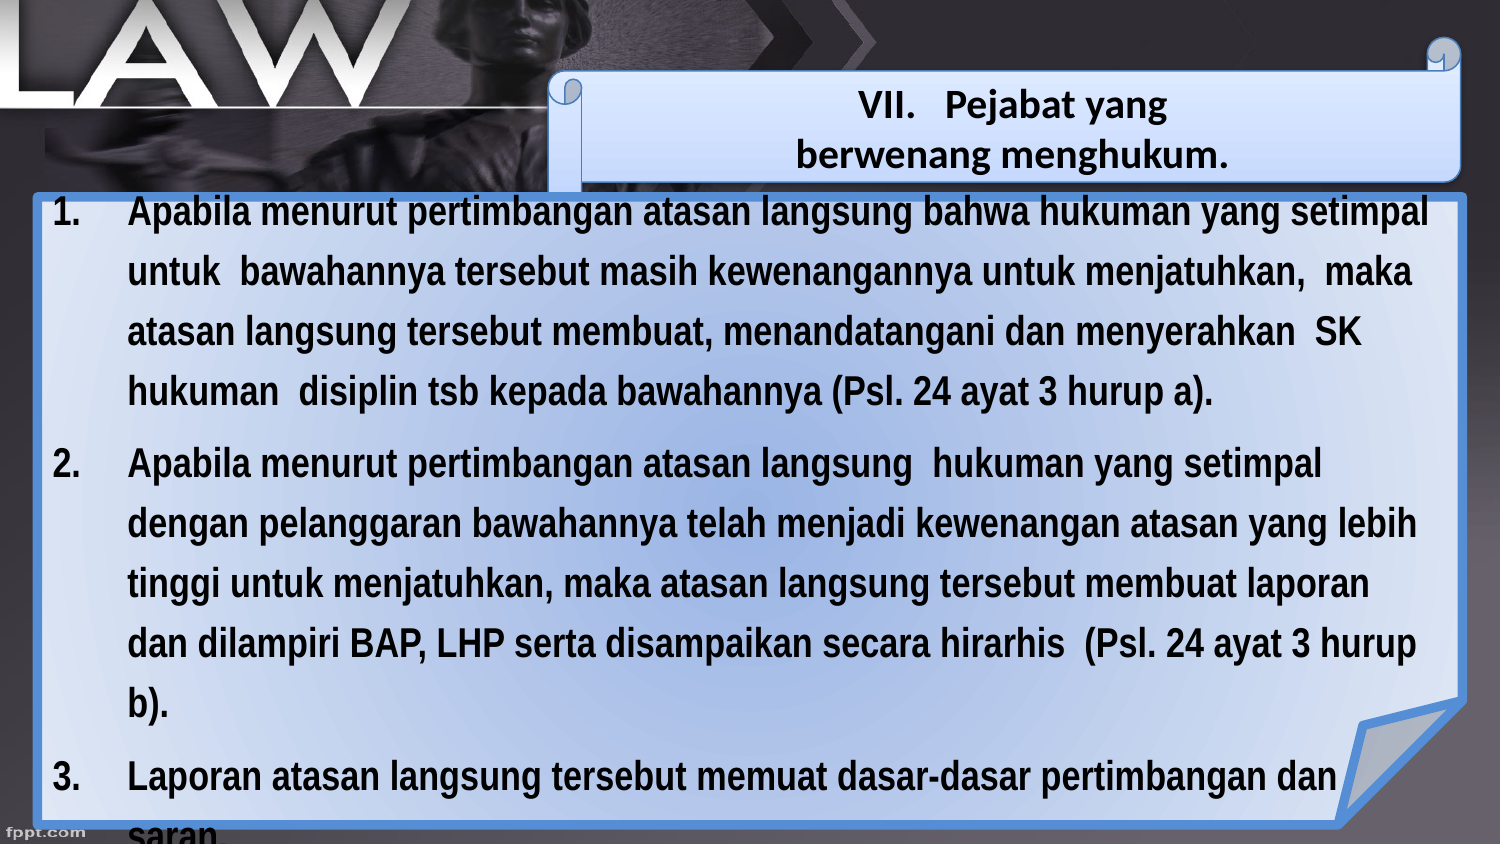

VII.   Pejabat yang
berwenang menghukum.

Apabila menurut pertimbangan atasan langsung bahwa hukuman yang setimpal  untuk  bawahannya tersebut masih kewenangannya untuk menjatuhkan,  maka atasan langsung tersebut membuat, menandatangani dan menyerahkan  SK hukuman  disiplin tsb kepada bawahannya (Psl. 24 ayat 3 hurup a).
Apabila menurut pertimbangan atasan langsung  hukuman yang setimpal dengan pelanggaran bawahannya telah menjadi kewenangan atasan yang lebih tinggi untuk menjatuhkan, maka atasan langsung tersebut membuat laporan  dan dilampiri BAP, LHP serta disampaikan secara hirarhis  (Psl. 24 ayat 3 hurup b).
Laporan atasan langsung tersebut memuat dasar-dasar pertimbangan dan saran.